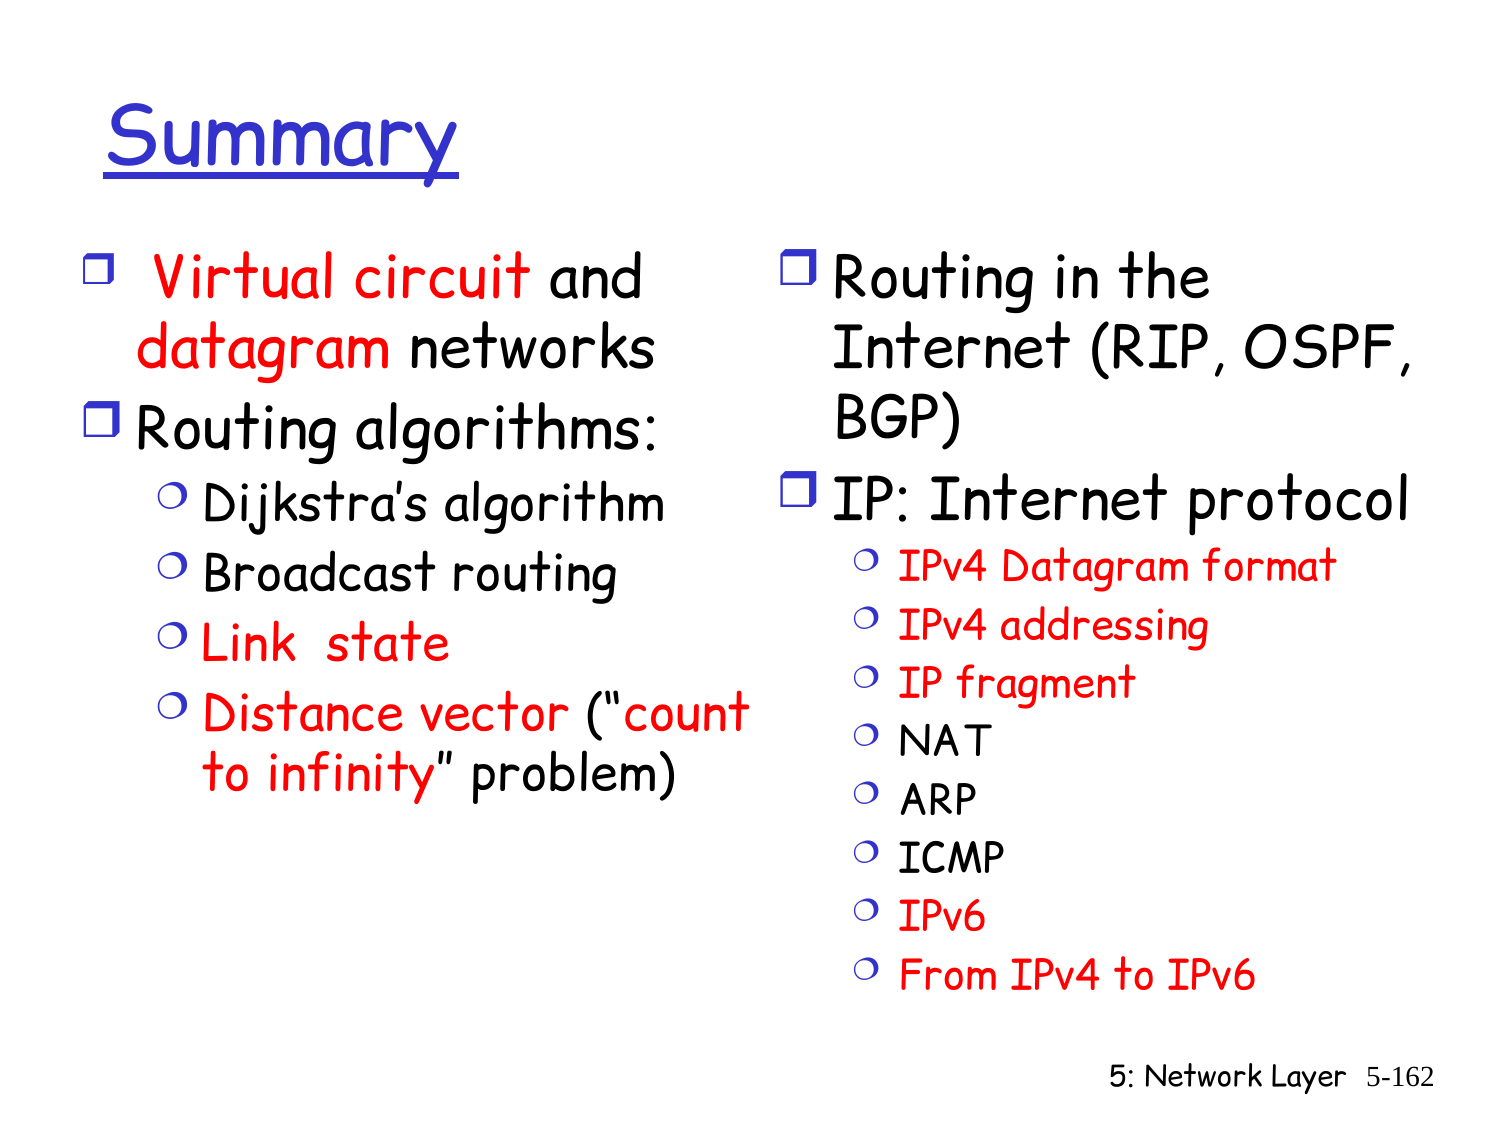

# Summary
 Virtual circuit and datagram networks
Routing algorithms:
Dijkstra’s algorithm
Broadcast routing
Link  state
Distance vector (“count to infinity” problem)

Routing in the Internet (RIP, OSPF, BGP)
IP: Internet protocol
IPv4 Datagram format
IPv4 addressing
IP fragment
NAT
ARP
ICMP
IPv6
From IPv4 to IPv6
5: Network Layer
5-162